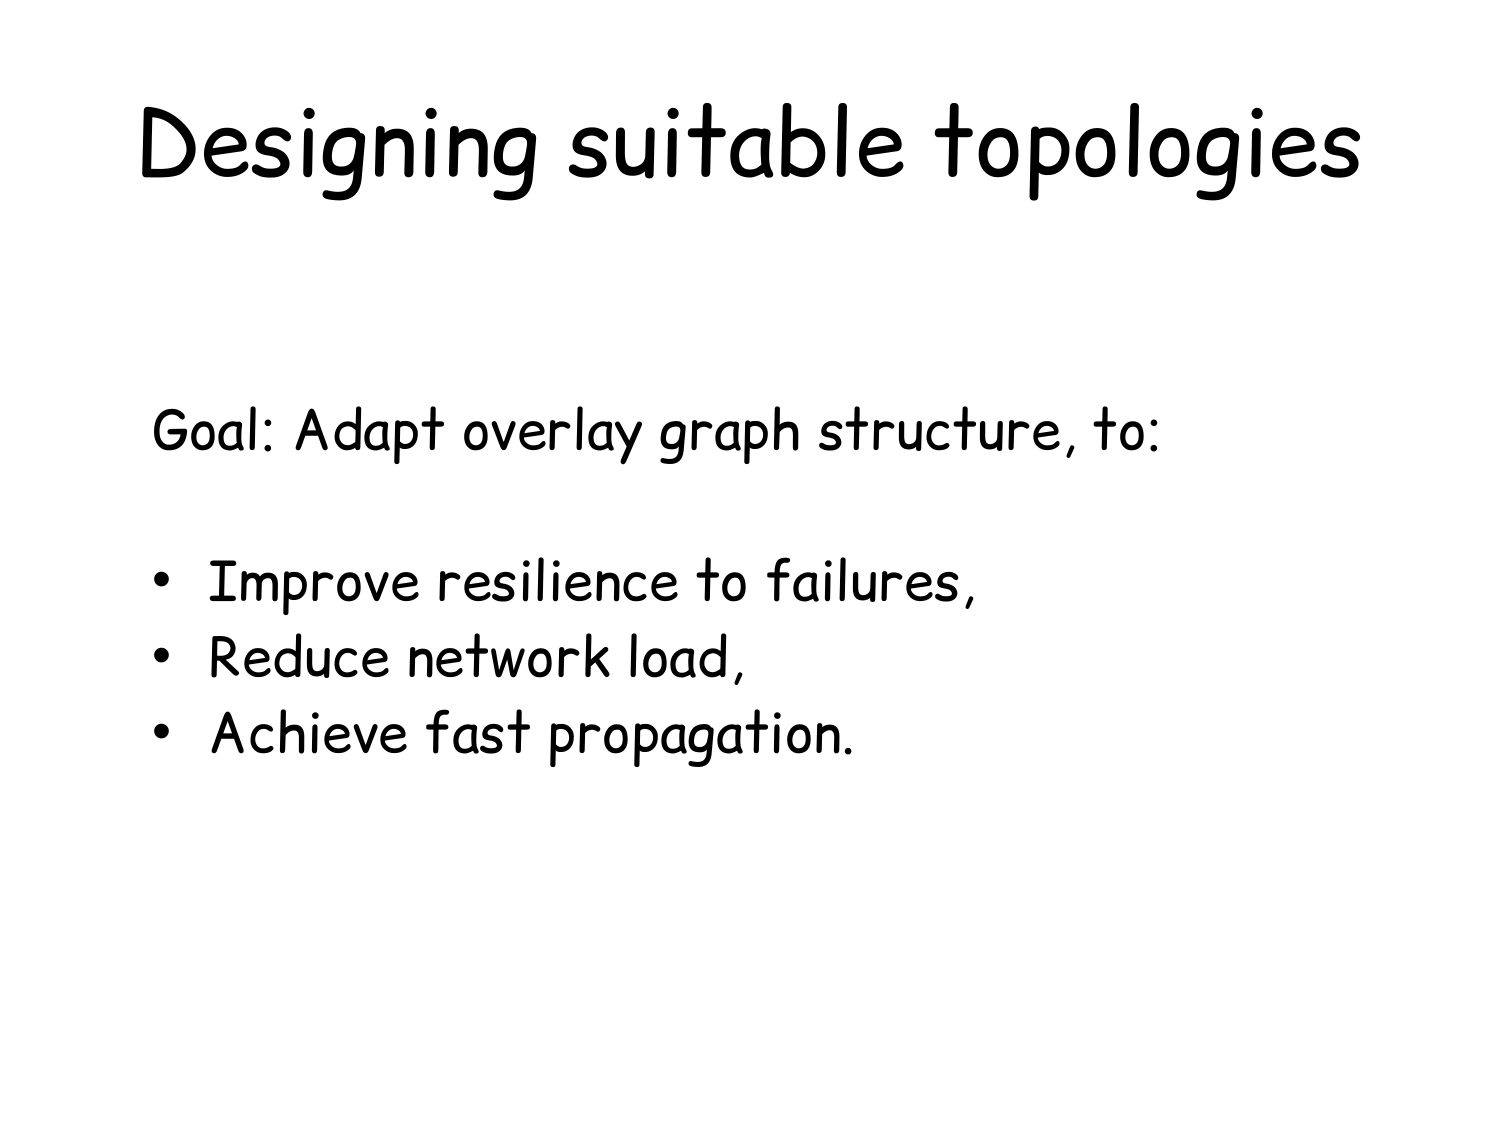

# Designing suitable topologies
Goal: Adapt overlay graph structure, to:

Improve resilience to failures,
Reduce network load,
Achieve fast propagation.